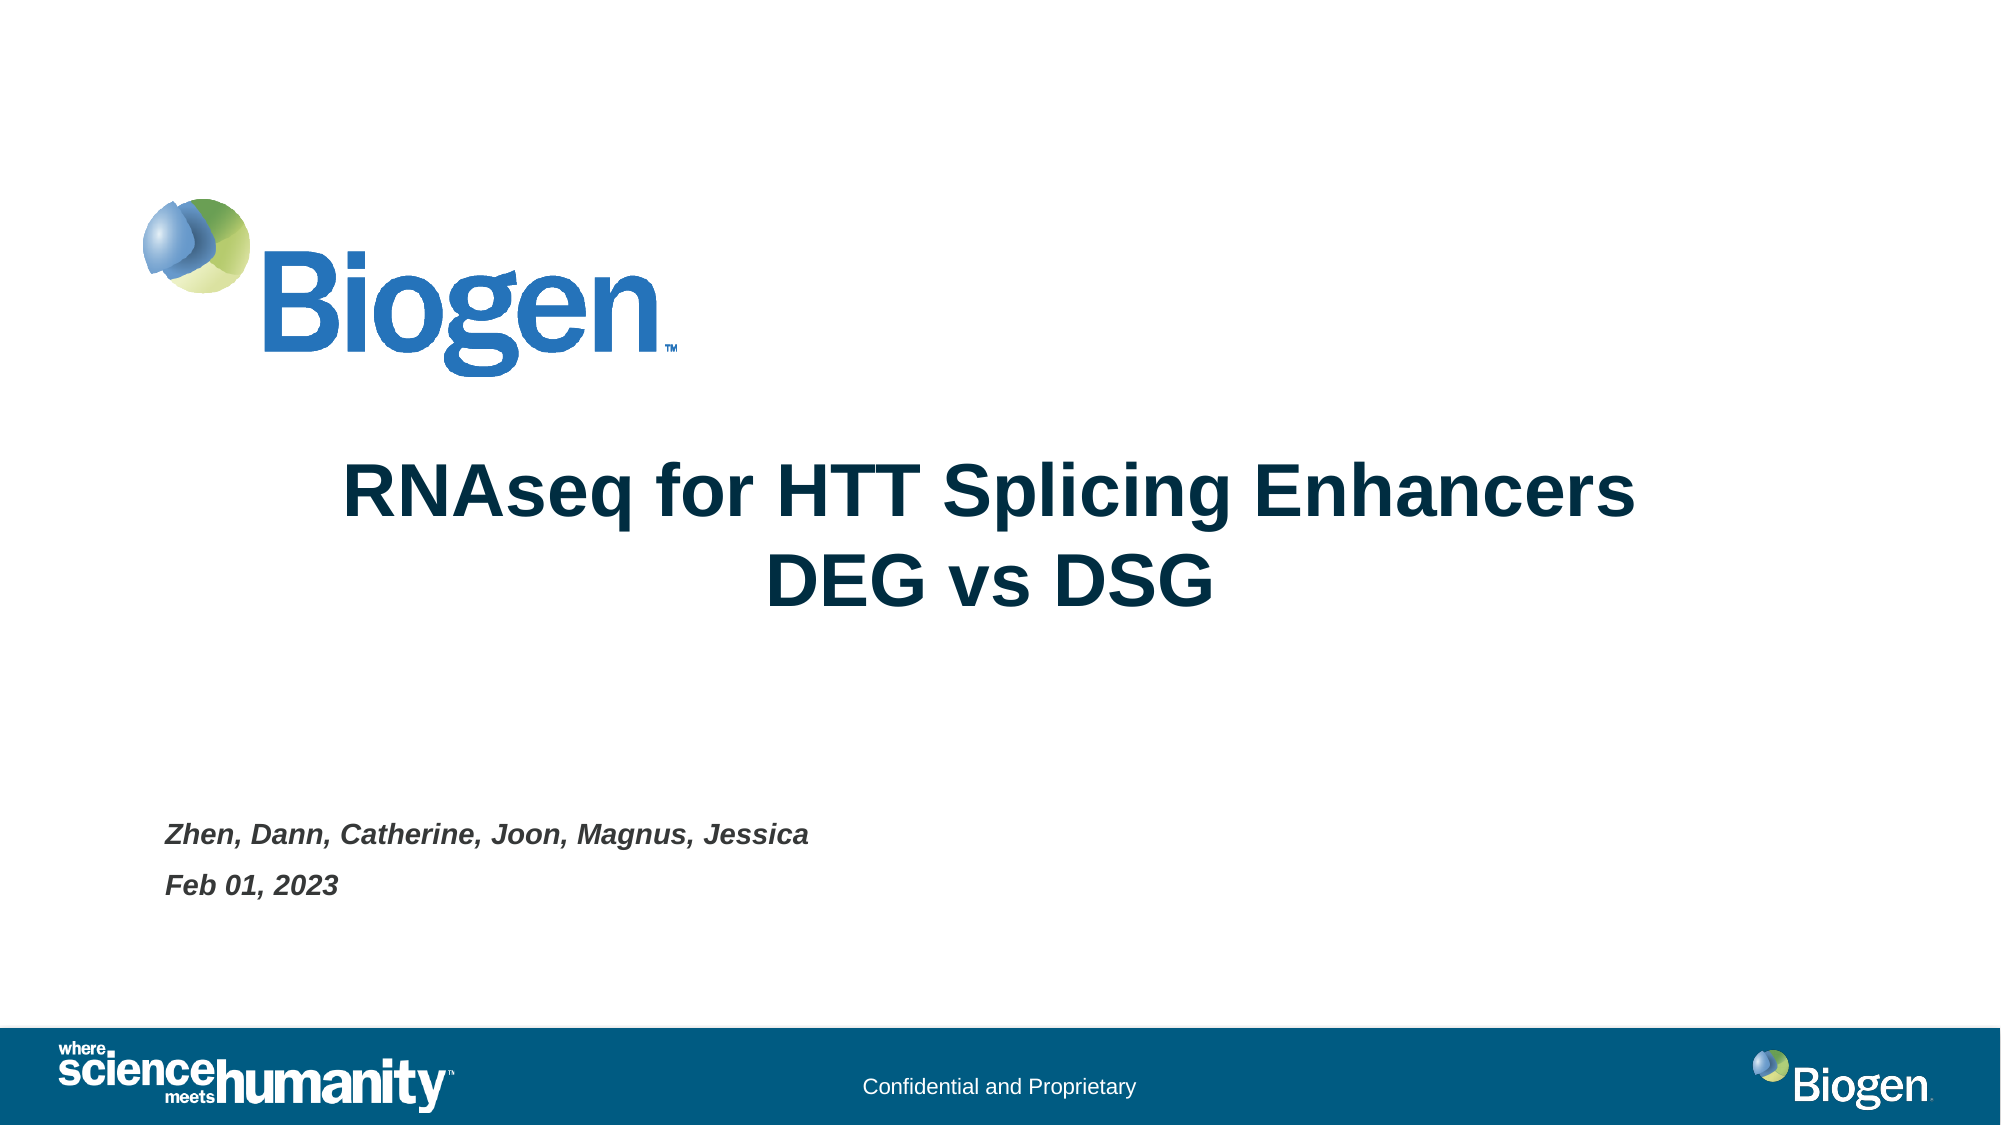

RNAseq for HTT Splicing Enhancers
DEG vs DSG
Zhen, Dann, Catherine, Joon, Magnus, Jessica
Feb 01, 2023